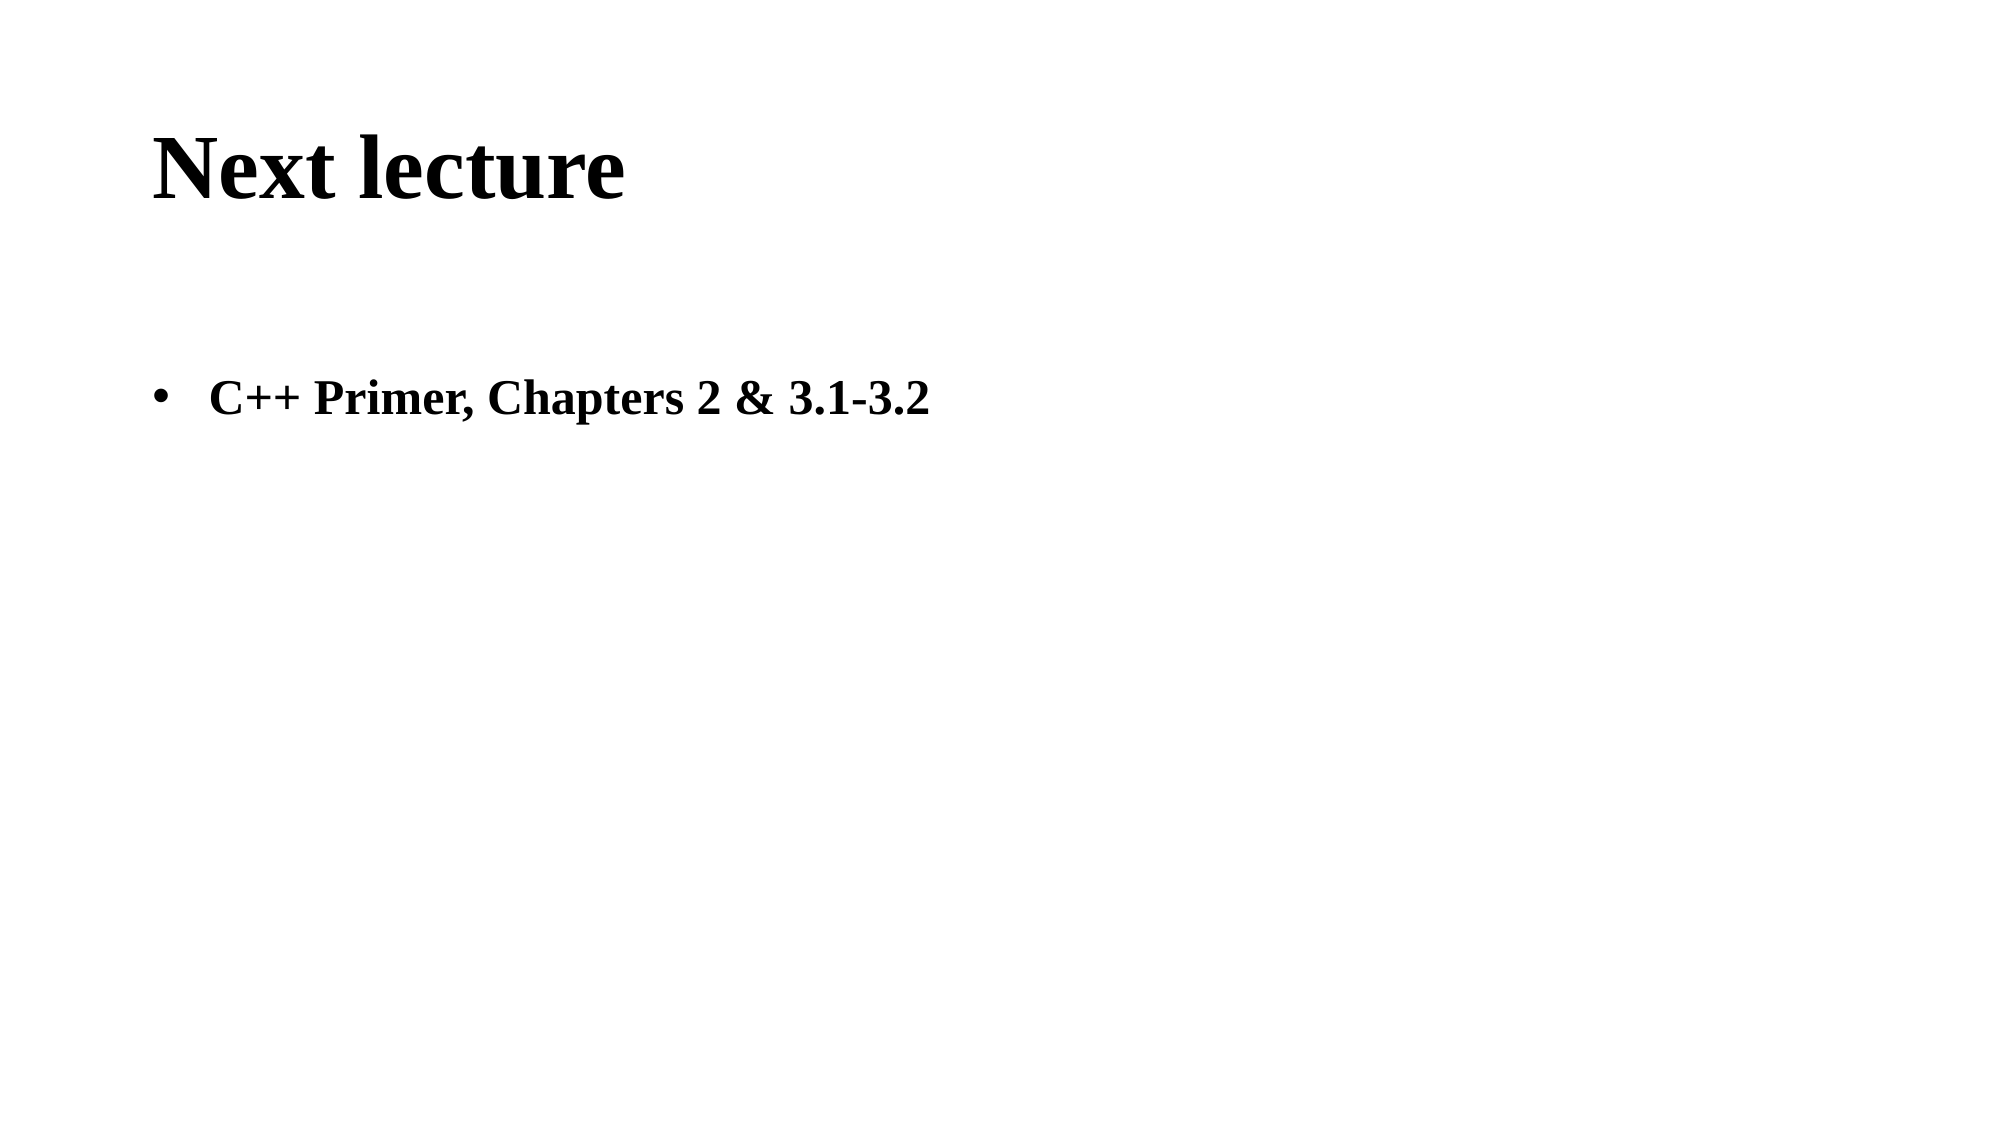

# Next lecture
C++ Primer, Chapters 2 & 3.1-3.2